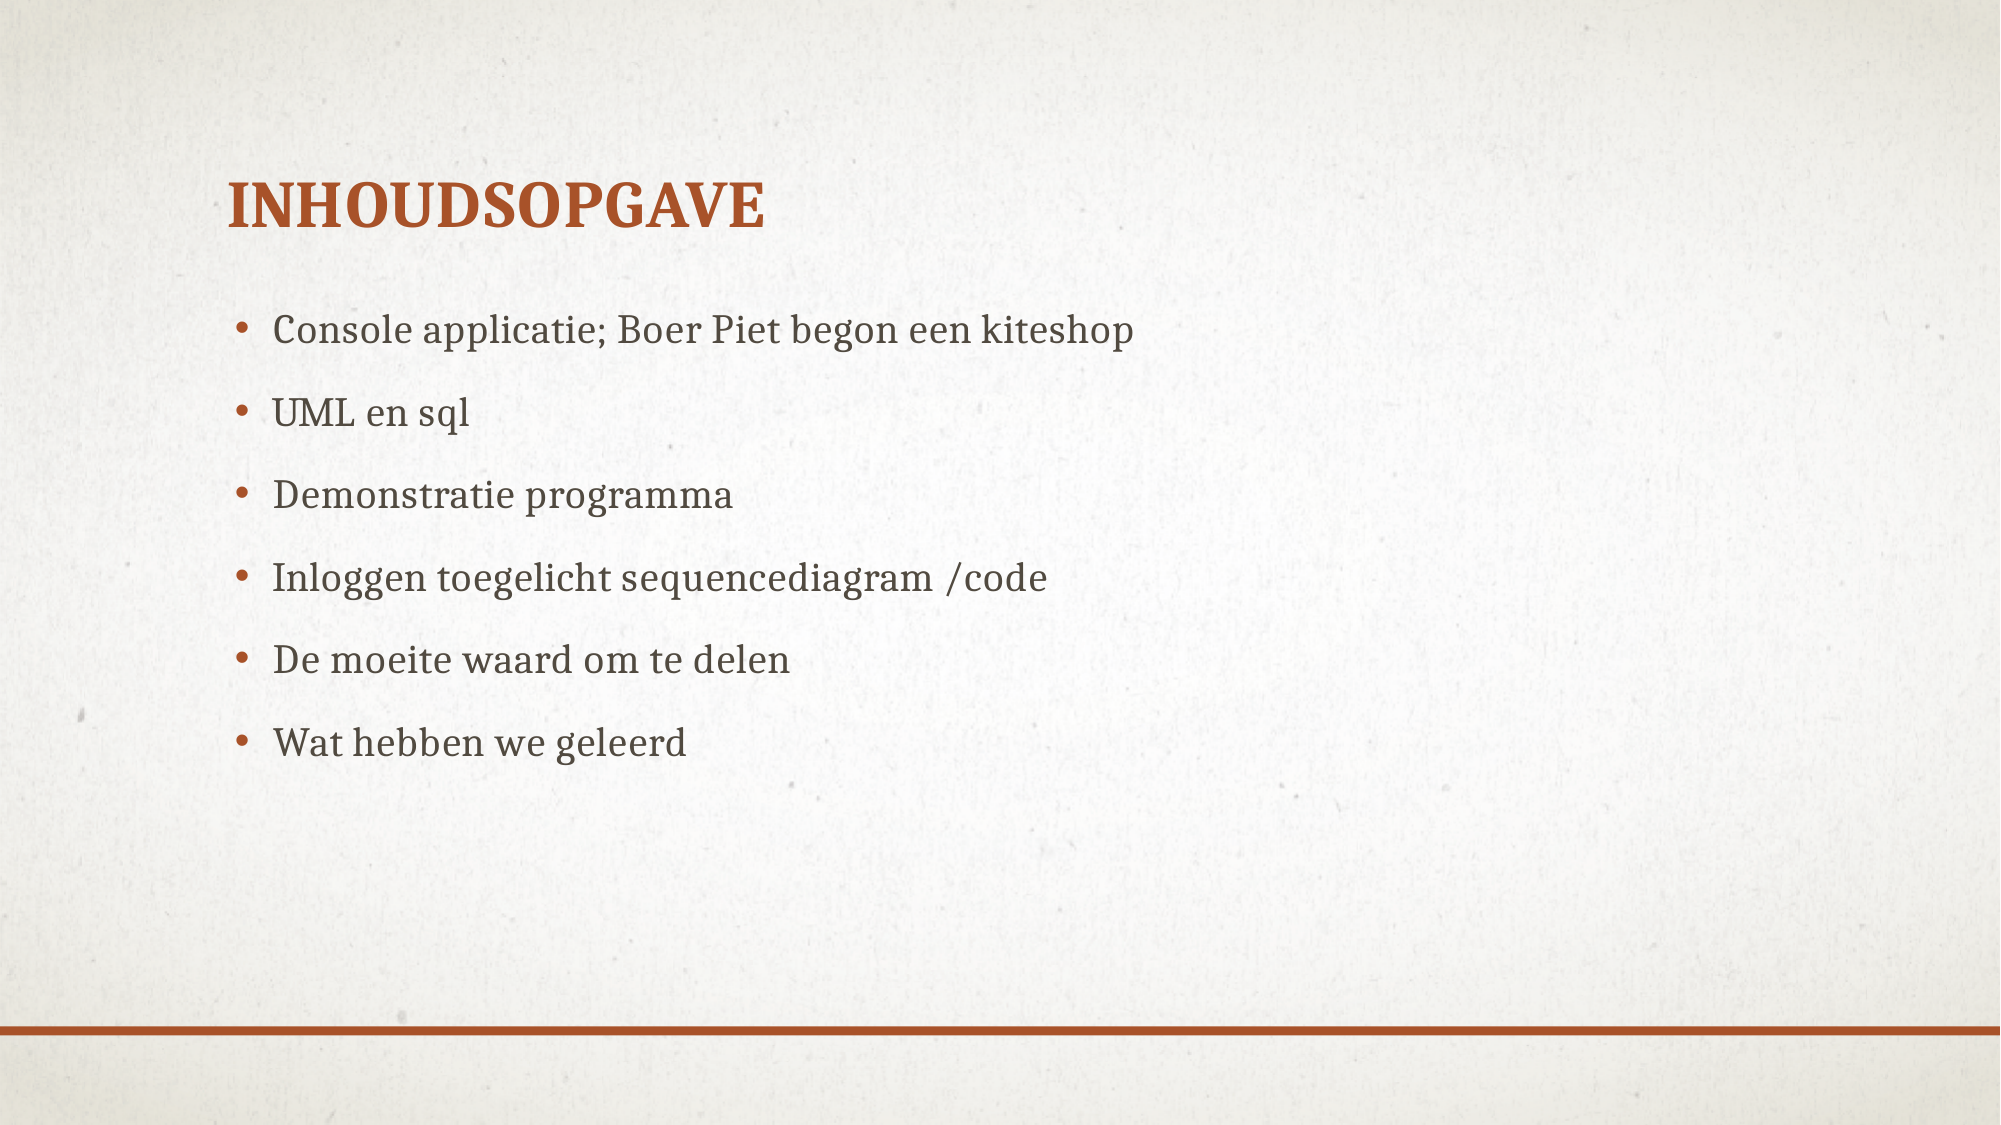

# Inhoudsopgave
Console applicatie; Boer Piet begon een kiteshop
UML en sql
Demonstratie programma
Inloggen toegelicht sequencediagram /code
De moeite waard om te delen
Wat hebben we geleerd